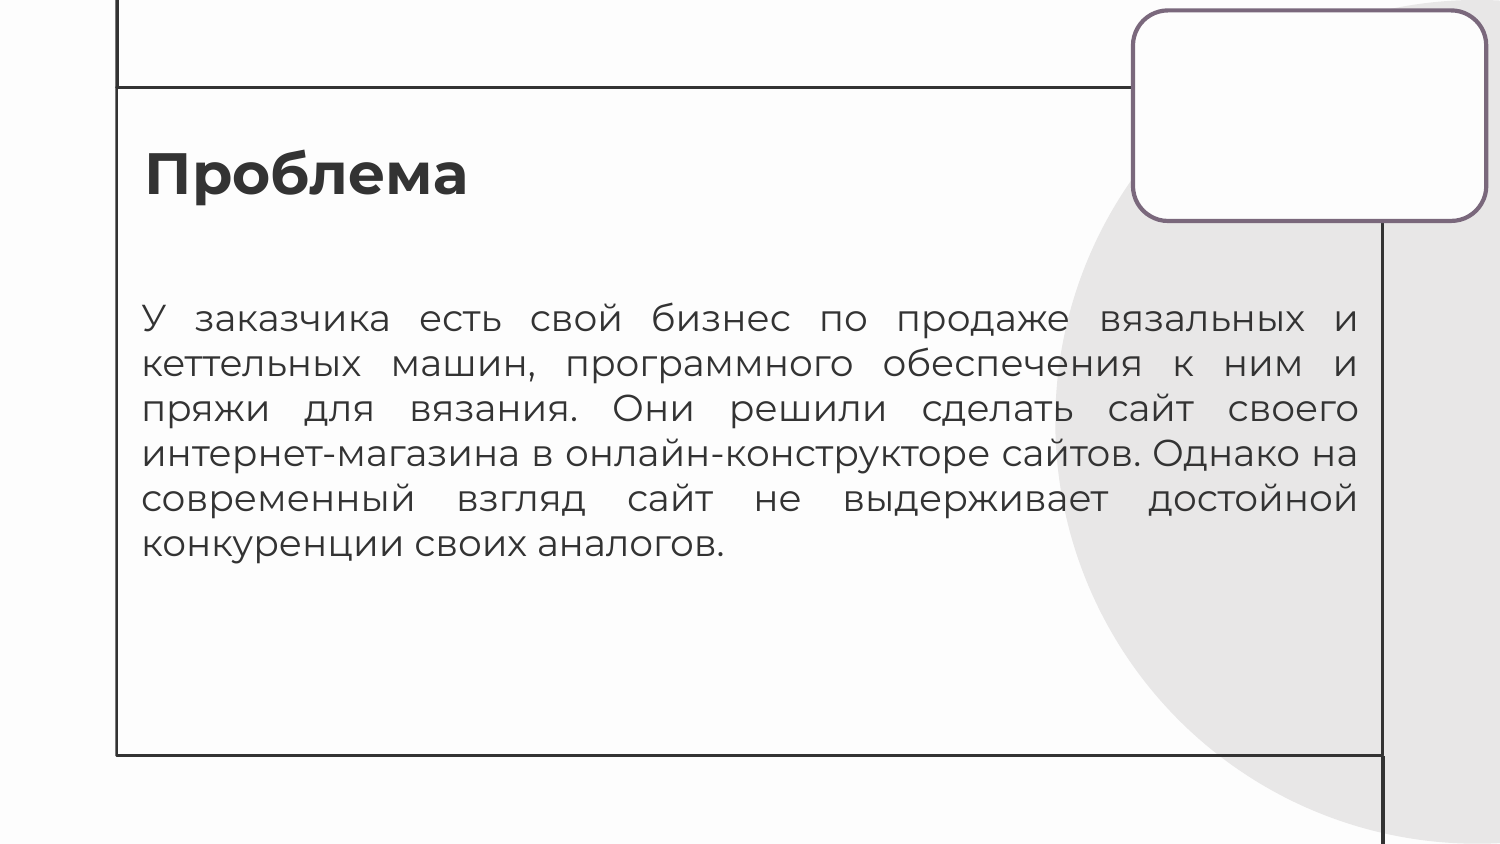

# Проблема
У заказчика есть свой бизнес по продаже вязальных и кеттельных машин, программного обеспечения к ним и пряжи для вязания. Они решили сделать сайт своего интернет-магазина в онлайн-конструкторе сайтов. Однако на современный взгляд сайт не выдерживает достойной конкуренции своих аналогов.